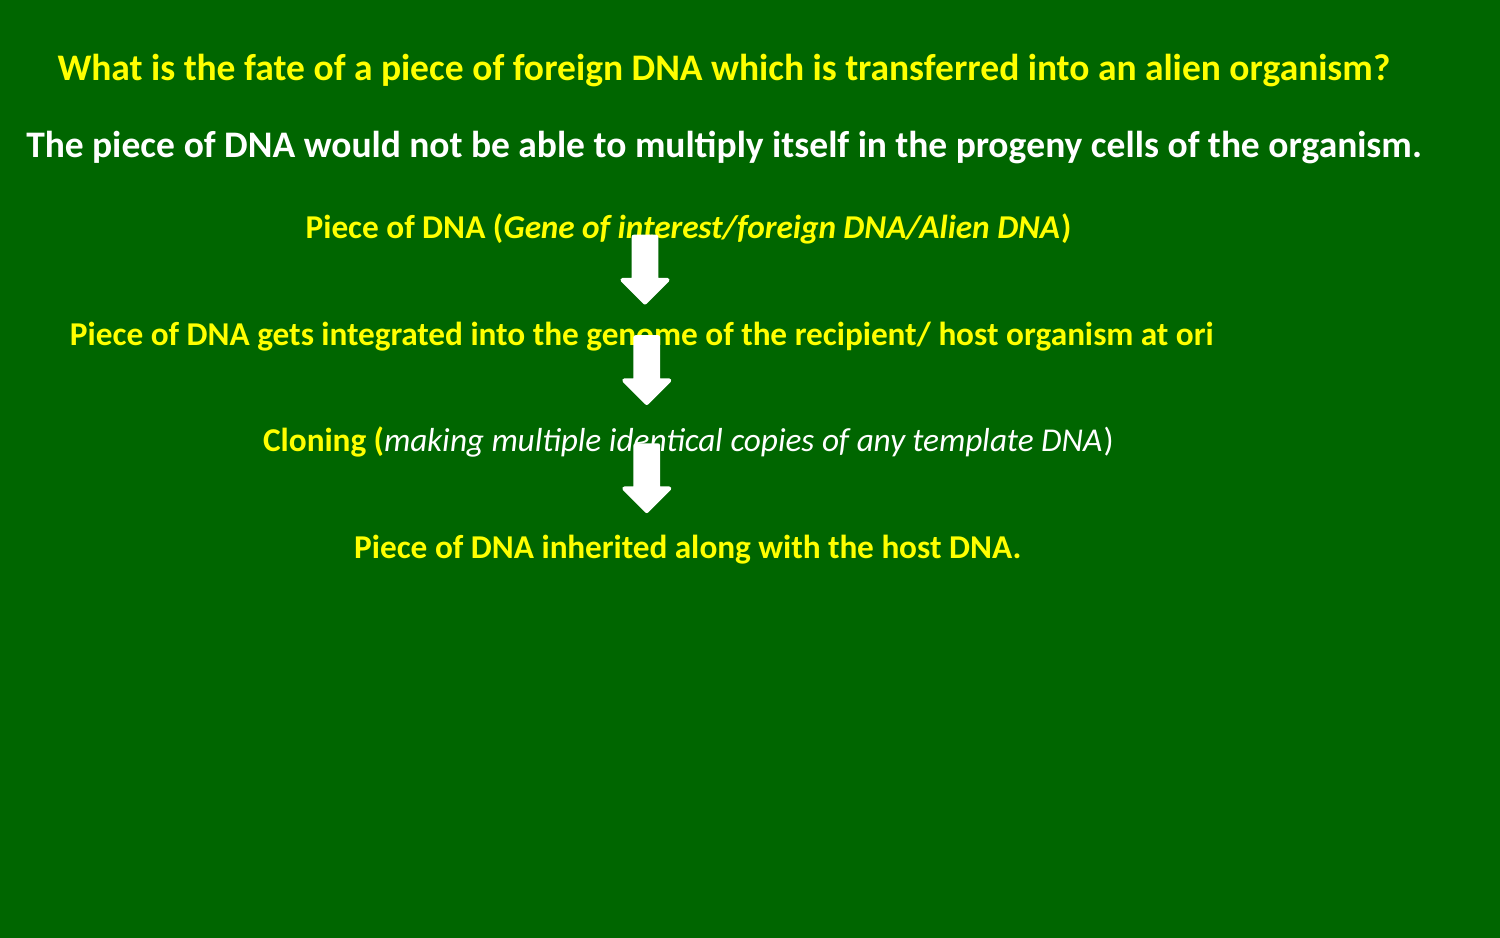

# What is the fate of a piece of foreign DNA which is transferred into an alien organism?
The piece of DNA would not be able to multiply itself in the progeny cells of the organism.
Piece of DNA (Gene of interest/foreign DNA/Alien DNA)
Piece of DNA gets integrated into the genome of the recipient/ host organism at ori
Cloning (making multiple identical copies of any template DNA)
Piece of DNA inherited along with the host DNA.